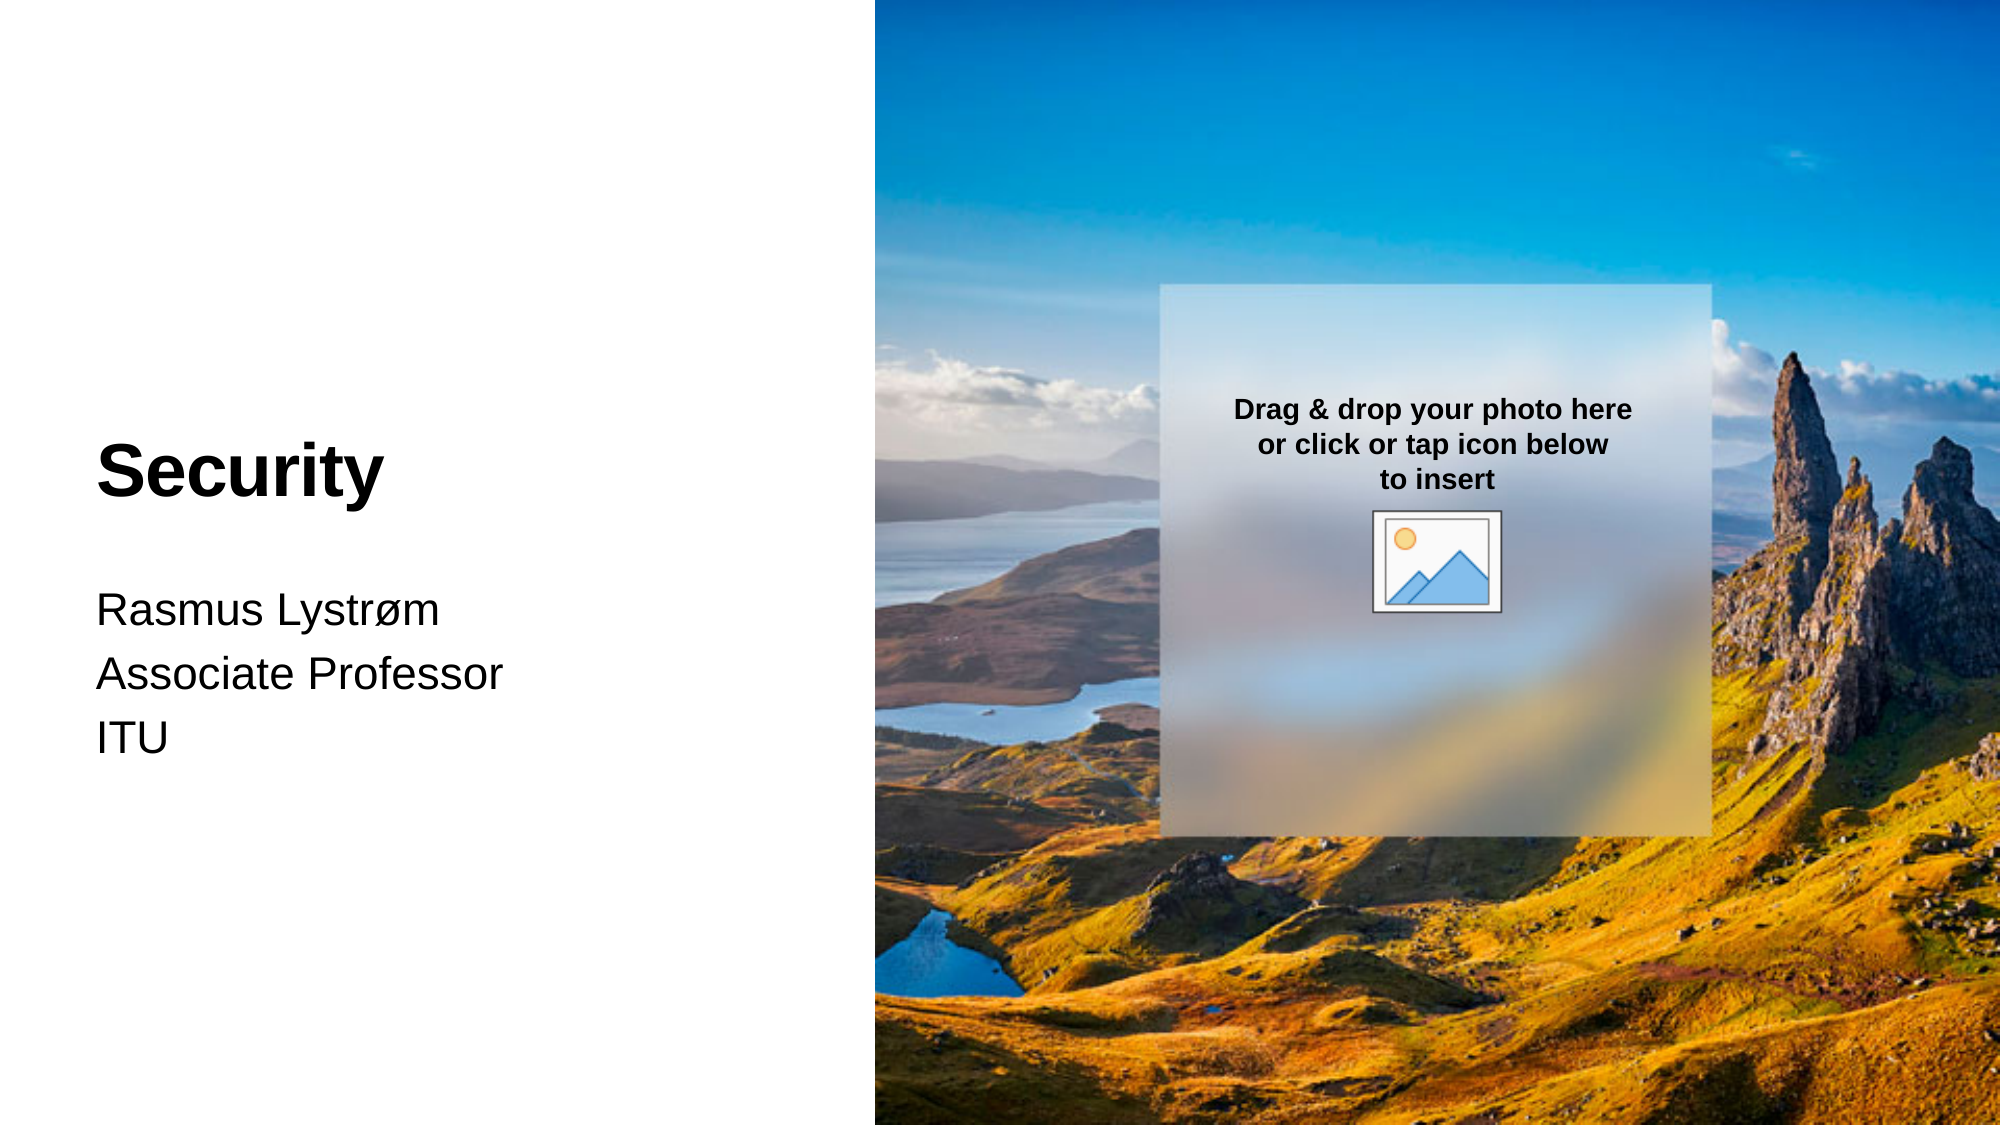

# Security
Rasmus Lystrøm
Associate Professor
ITU